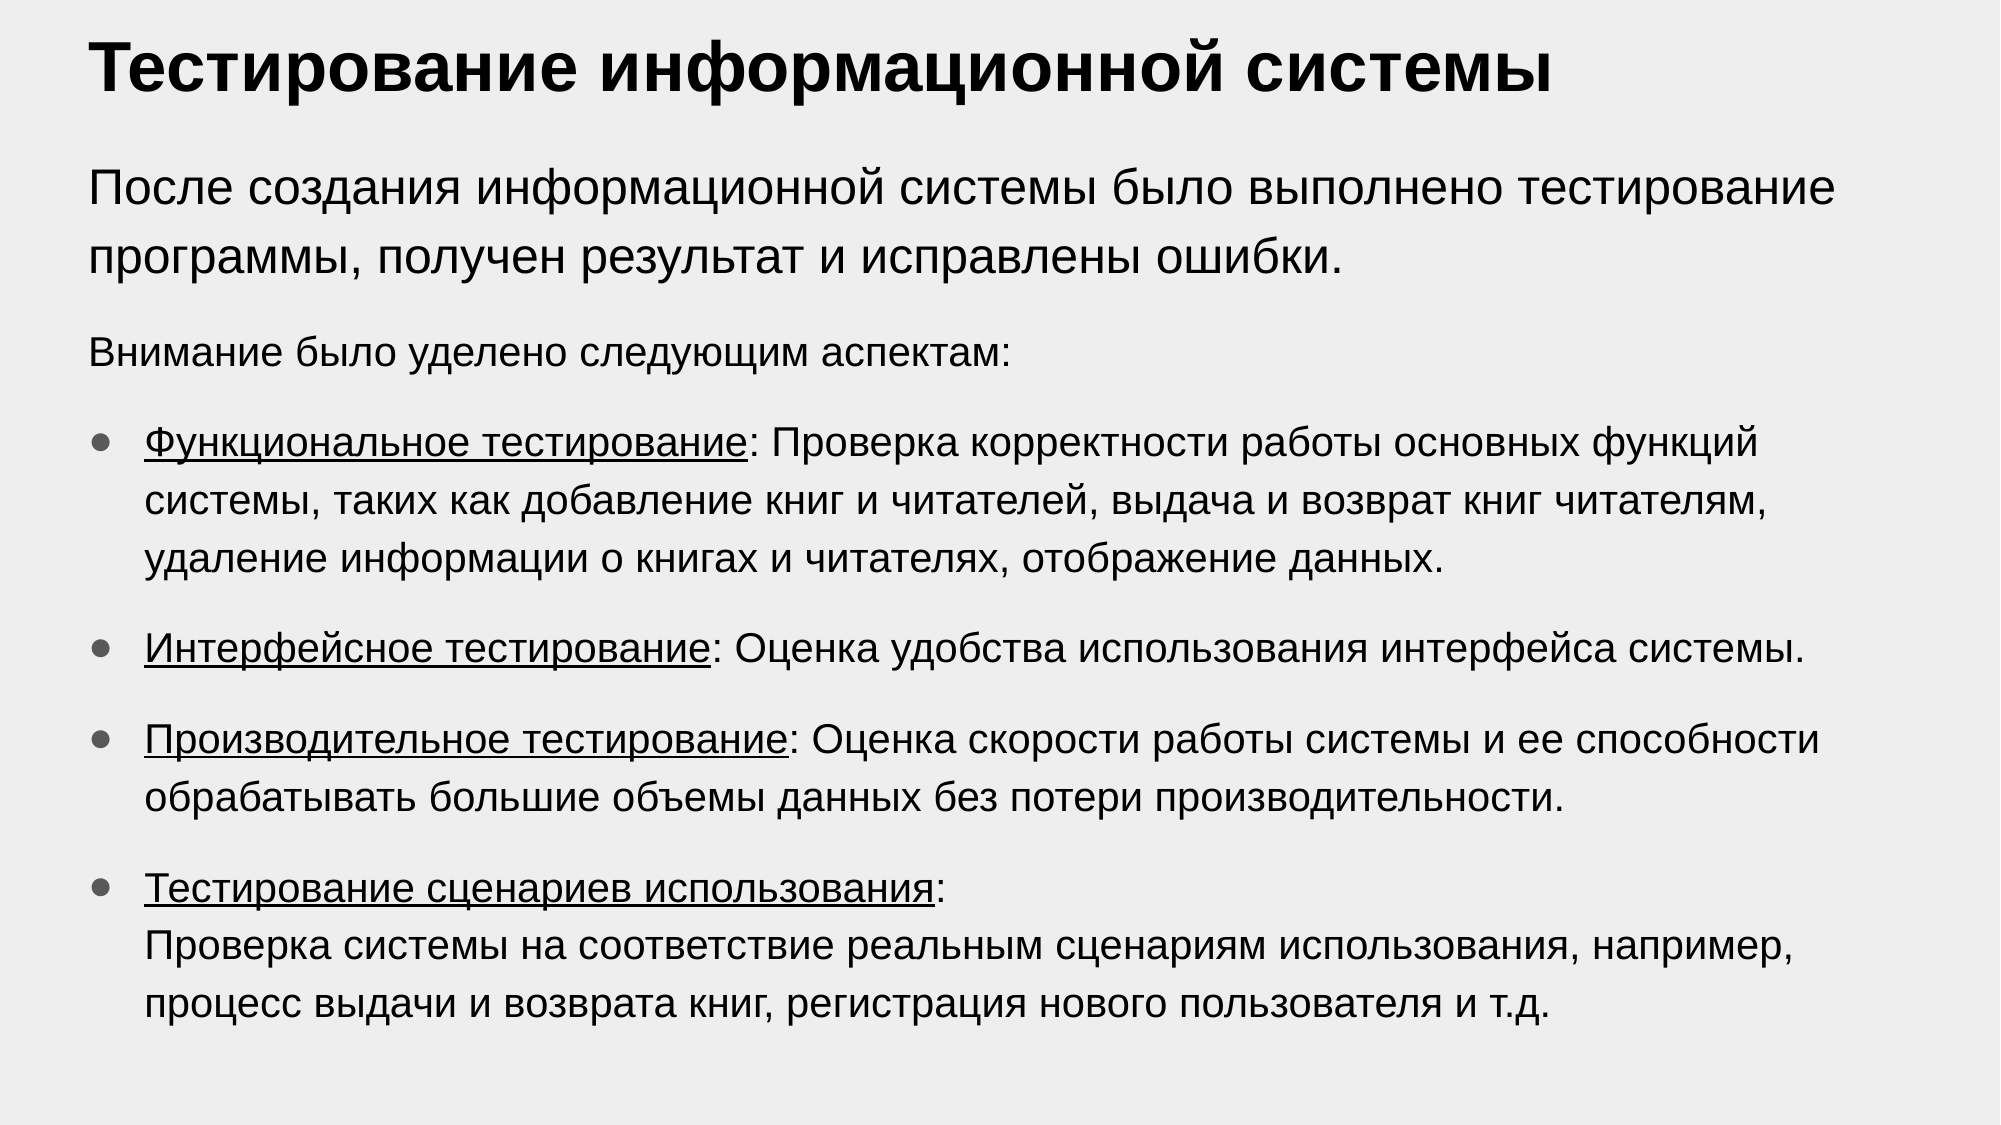

# Тестирование информационной системы

После создания информационной системы было выполнено тестирование программы, получен результат и исправлены ошибки.
Внимание было уделено следующим аспектам:
Функциональное тестирование: Проверка корректности работы основных функций системы, таких как добавление книг и читателей, выдача и возврат книг читателям, удаление информации о книгах и читателях, отображение данных.
Интерфейсное тестирование: Оценка удобства использования интерфейса системы.
Производительное тестирование: Оценка скорости работы системы и ее способности обрабатывать большие объемы данных без потери производительности.
Тестирование сценариев использования:
Проверка системы на соответствие реальным сценариям использования, например, процесс выдачи и возврата книг, регистрация нового пользователя и т.д.